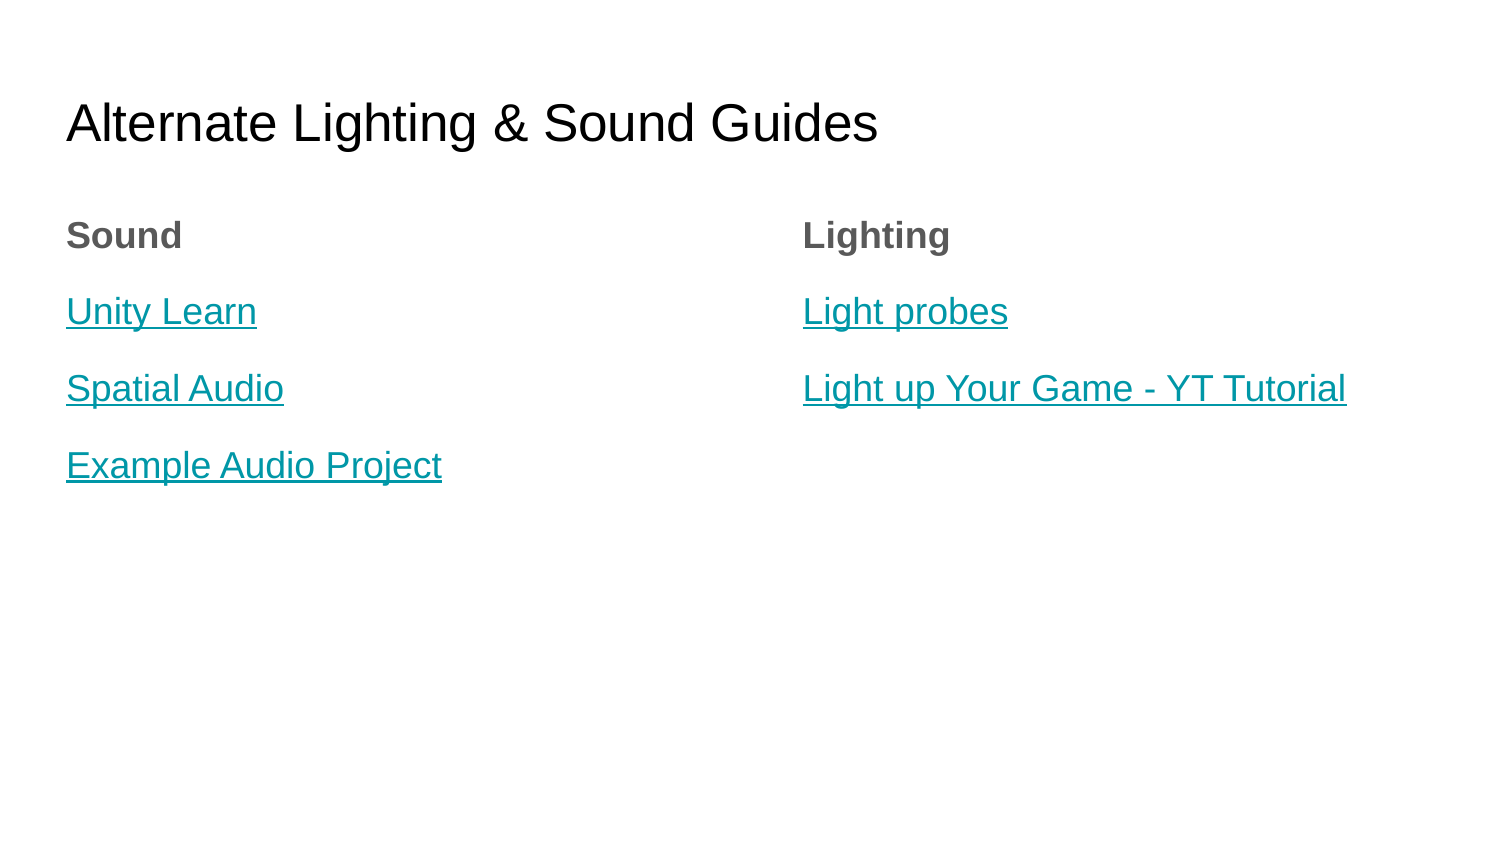

# Alternate Lighting & Sound Guides

Sound
Unity Learn
Spatial Audio
Example Audio Project
Lighting
Light probes
Light up Your Game - YT Tutorial